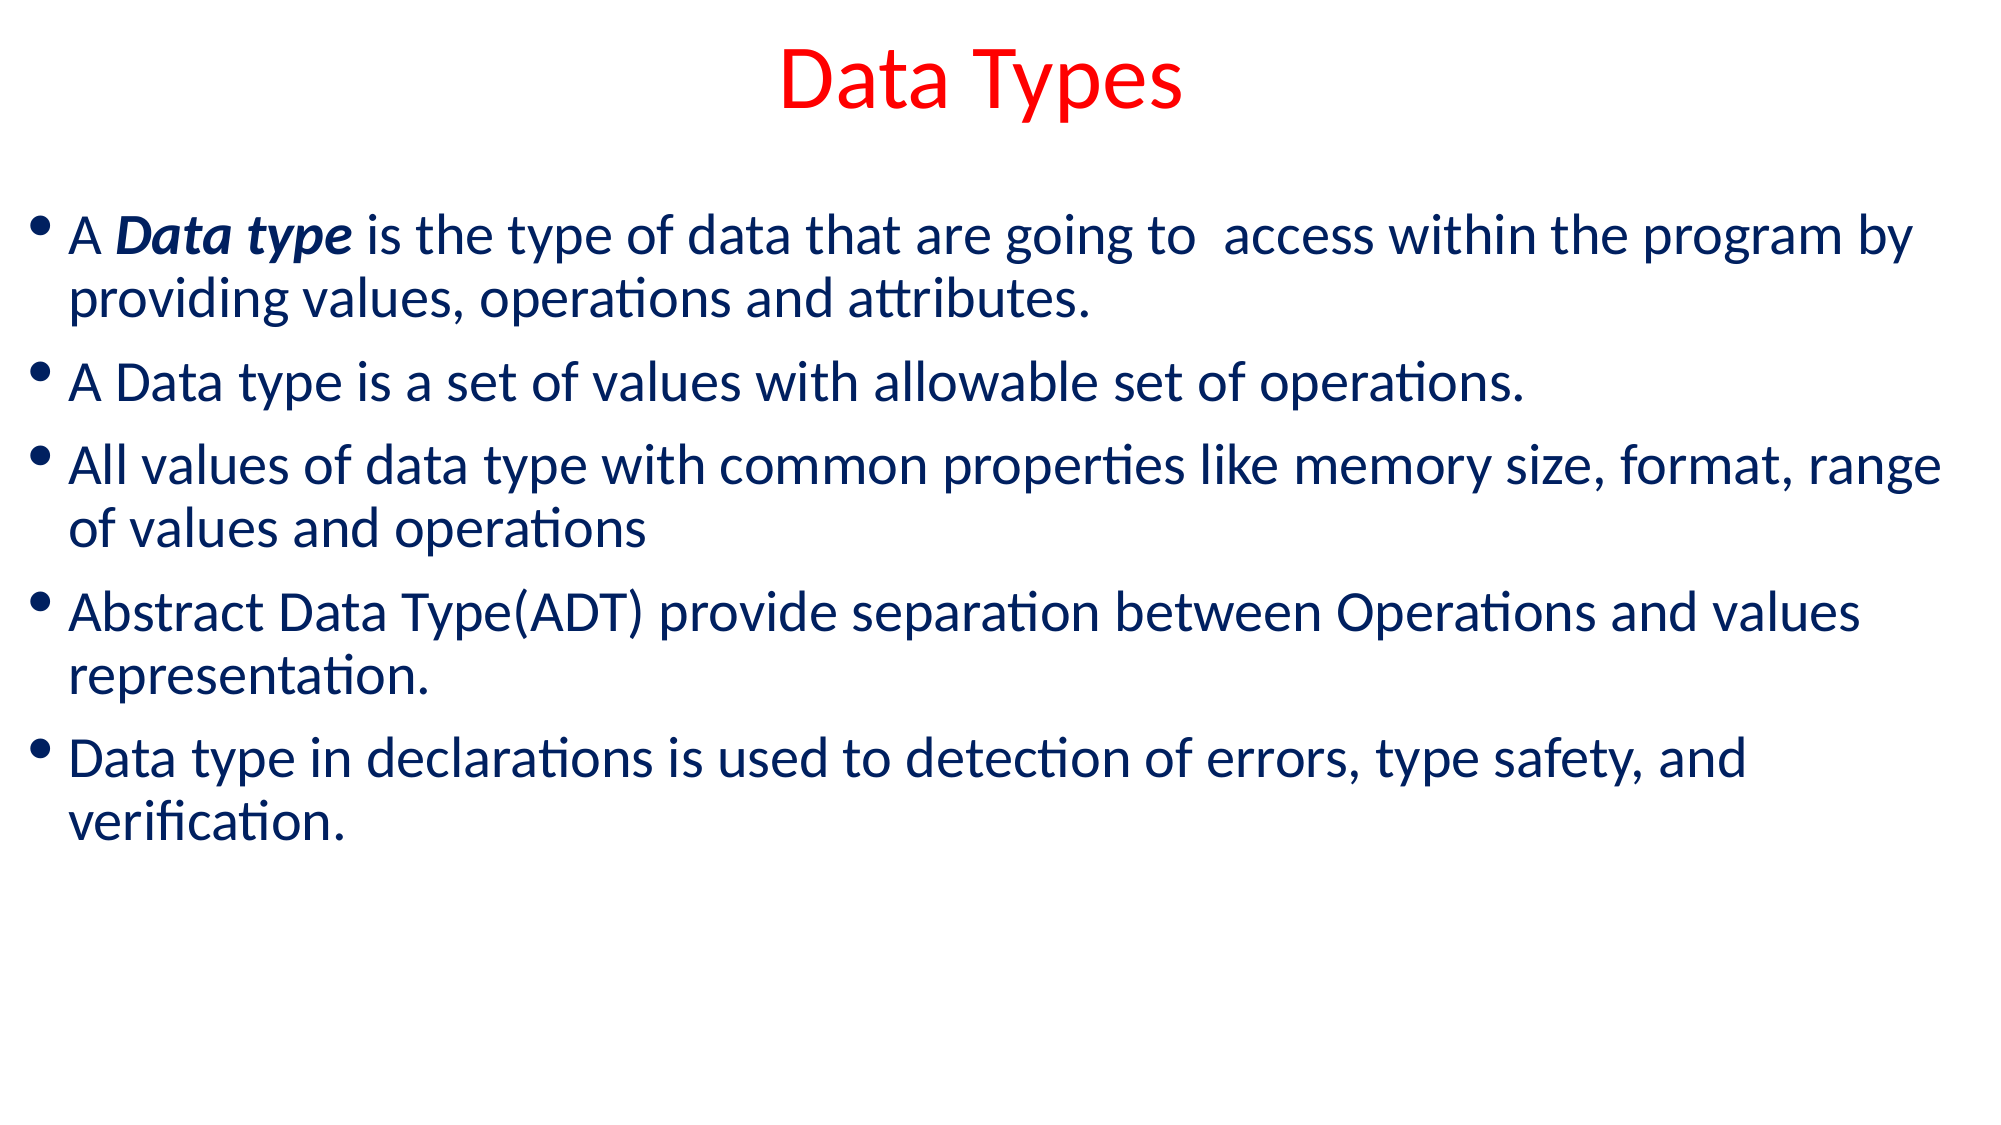

# Data Types
A Data type is the type of data that are going to  access within the program by providing values, operations and attributes.
A Data type is a set of values with allowable set of operations.
All values of data type with common properties like memory size, format, range of values and operations
Abstract Data Type(ADT) provide separation between Operations and values representation.
Data type in declarations is used to detection of errors, type safety, and verification.